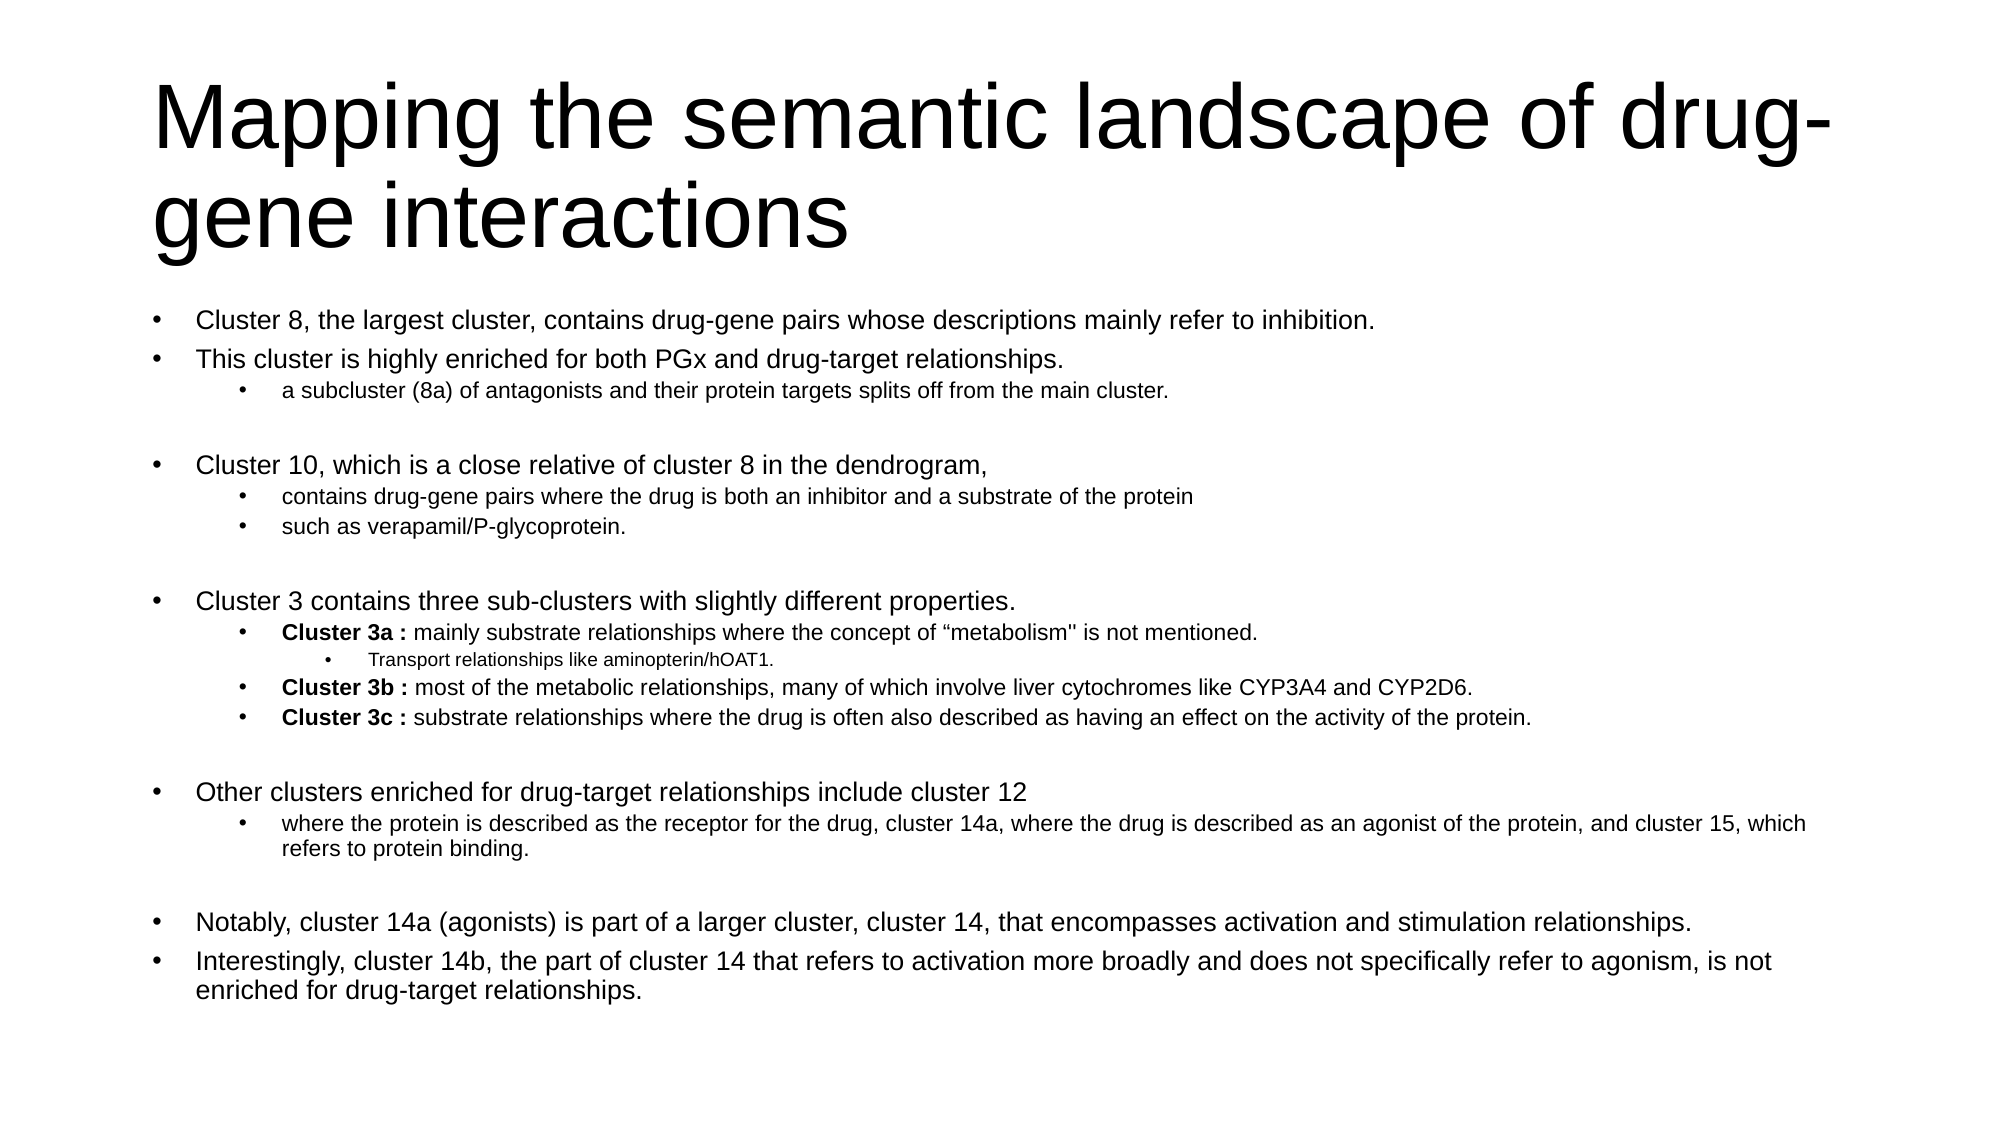

# Mapping the semantic landscape of drug-gene interactions
Cluster 8, the largest cluster, contains drug-gene pairs whose descriptions mainly refer to inhibition.
This cluster is highly enriched for both PGx and drug-target relationships.
a subcluster (8a) of antagonists and their protein targets splits off from the main cluster.

Cluster 10, which is a close relative of cluster 8 in the dendrogram,
contains drug-gene pairs where the drug is both an inhibitor and a substrate of the protein
such as verapamil/P-glycoprotein.

Cluster 3 contains three sub-clusters with slightly different properties.
Cluster 3a : mainly substrate relationships where the concept of “metabolism'' is not mentioned.
Transport relationships like aminopterin/hOAT1.
Cluster 3b : most of the metabolic relationships, many of which involve liver cytochromes like CYP3A4 and CYP2D6.
Cluster 3c : substrate relationships where the drug is often also described as having an effect on the activity of the protein.

Other clusters enriched for drug-target relationships include cluster 12
where the protein is described as the receptor for the drug, cluster 14a, where the drug is described as an agonist of the protein, and cluster 15, which refers to protein binding.

Notably, cluster 14a (agonists) is part of a larger cluster, cluster 14, that encompasses activation and stimulation relationships.
Interestingly, cluster 14b, the part of cluster 14 that refers to activation more broadly and does not specifically refer to agonism, is not enriched for drug-target relationships.